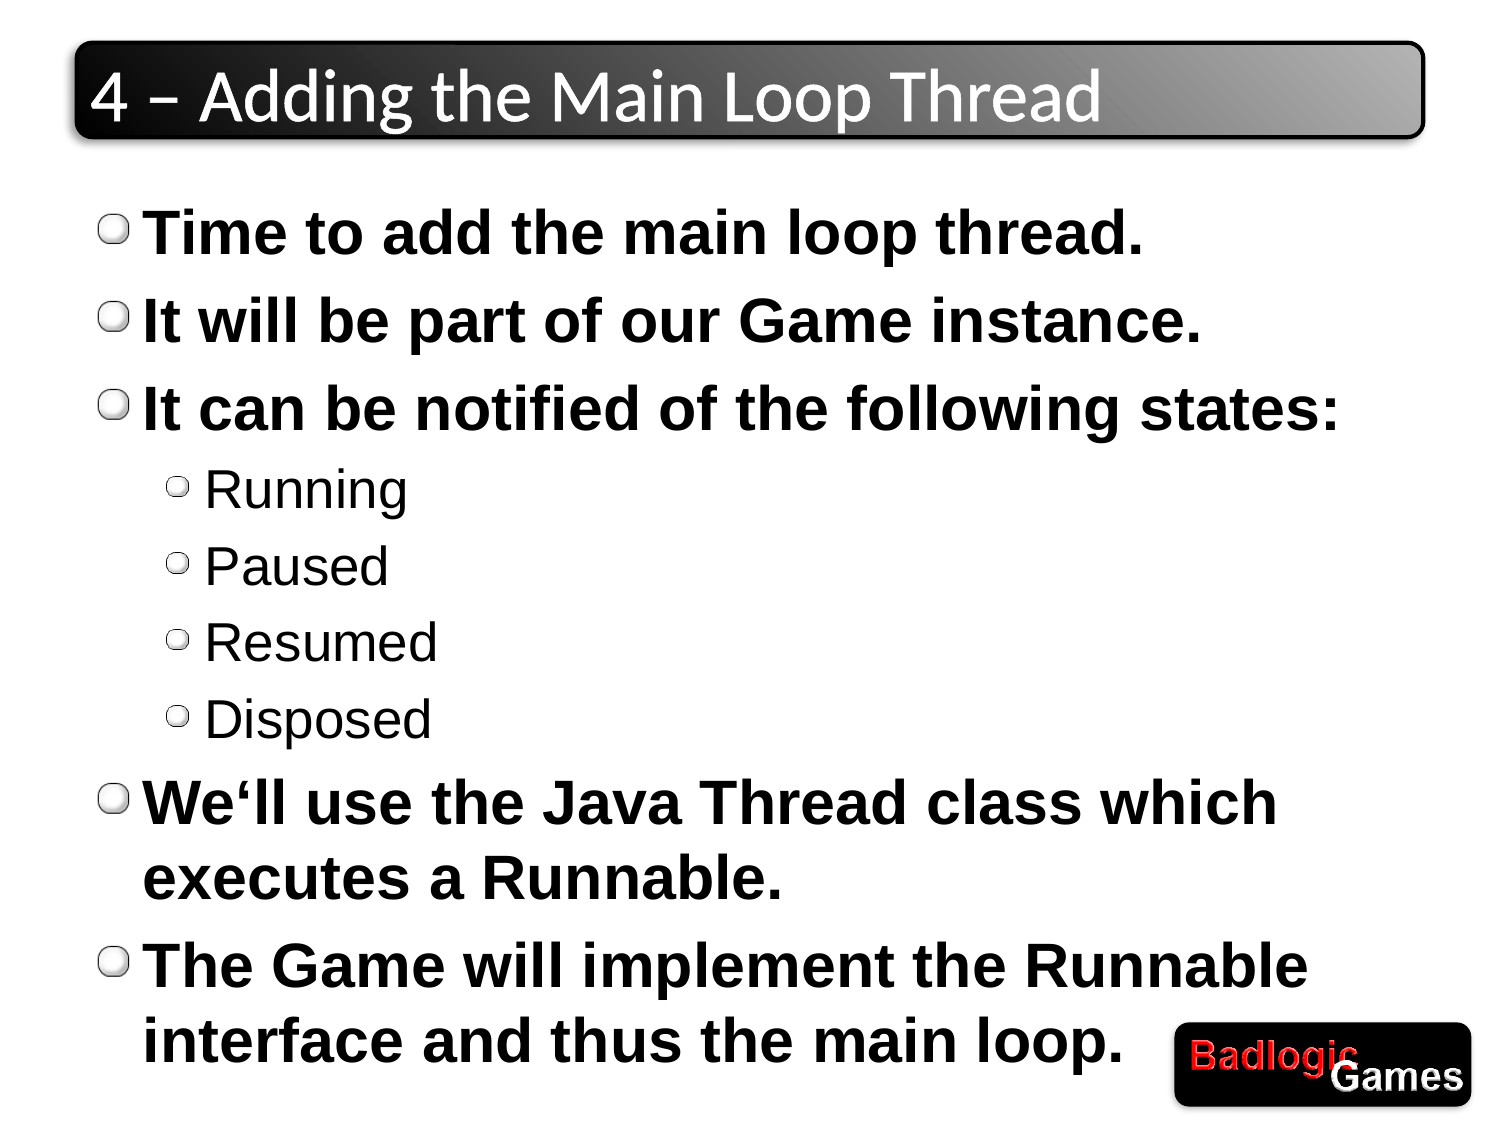

# 4 – Adding the Main Loop Thread
Time to add the main loop thread.
It will be part of our Game instance.
It can be notified of the following states:
Running
Paused
Resumed
Disposed
We‘ll use the Java Thread class which executes a Runnable.
The Game will implement the Runnable interface and thus the main loop.